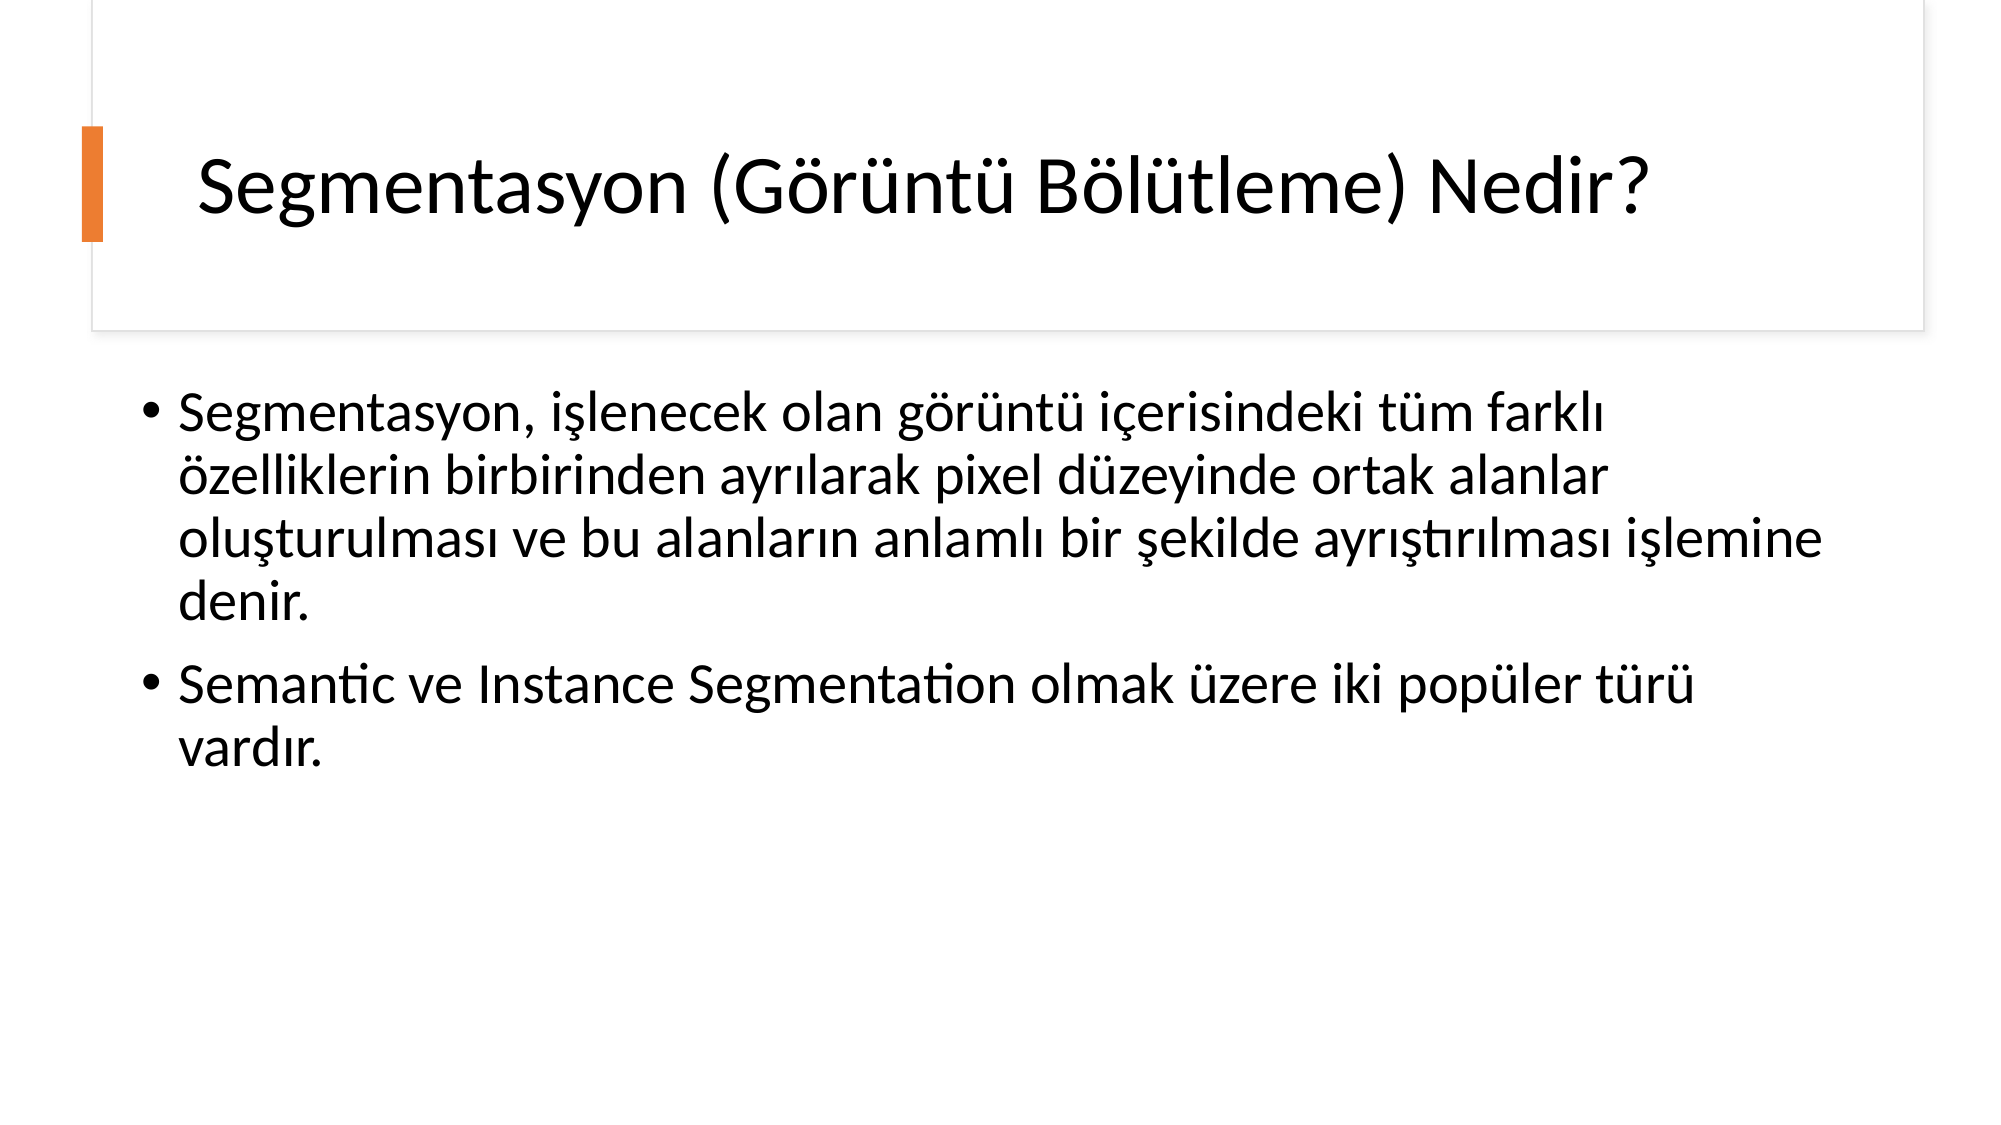

# Segmentasyon (Görüntü Bölütleme) Nedir?

Segmentasyon, işlenecek olan görüntü içerisindeki tüm farklı özelliklerin birbirinden ayrılarak pixel düzeyinde ortak alanlar oluşturulması ve bu alanların anlamlı bir şekilde ayrıştırılması işlemine denir.
Semantic ve Instance Segmentation olmak üzere iki popüler türü vardır.